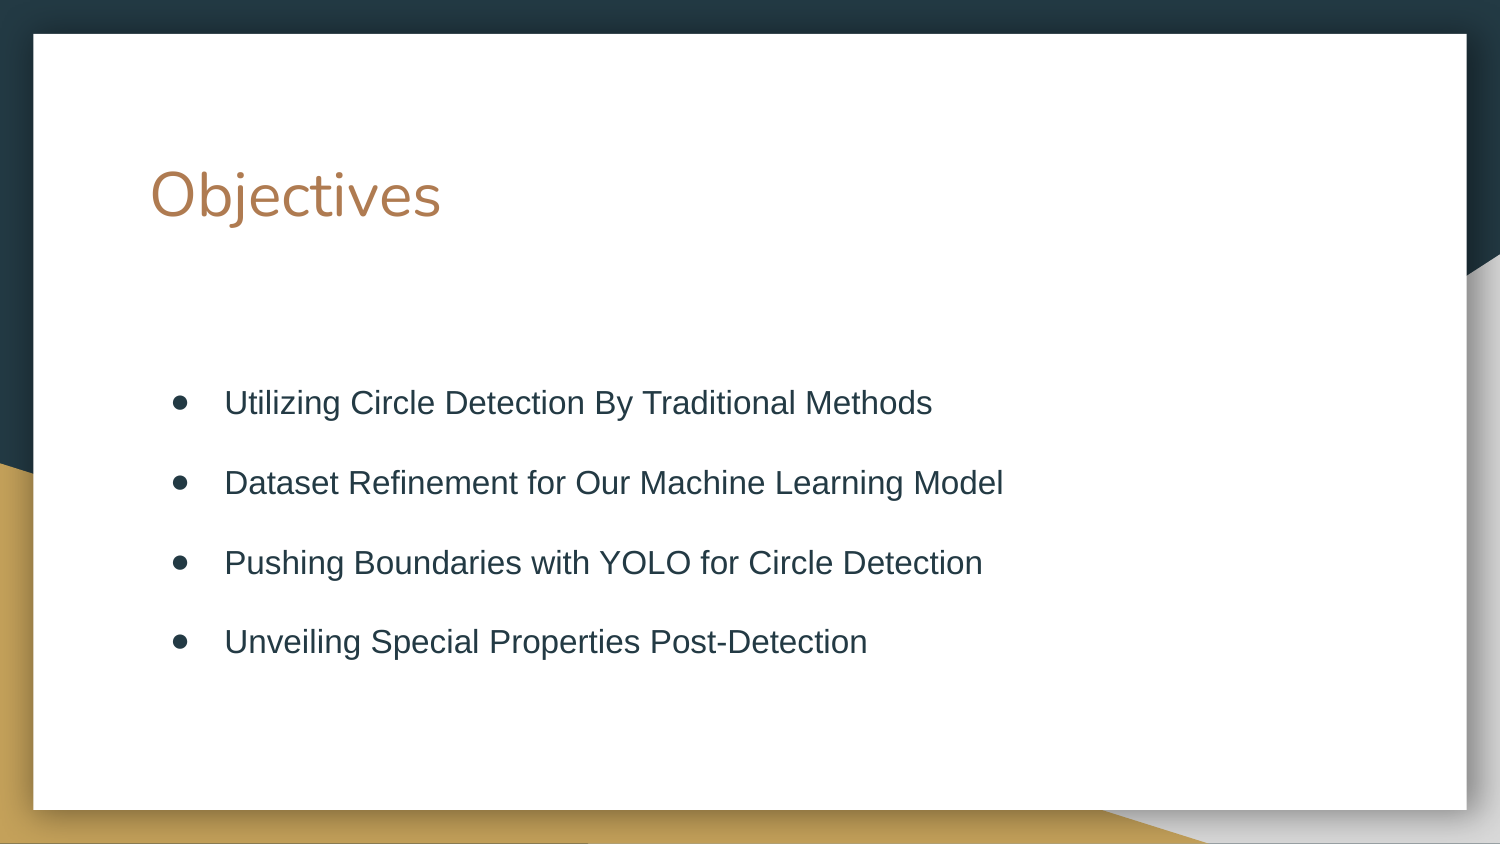

# Objectives
Utilizing Circle Detection By Traditional Methods
Dataset Refinement for Our Machine Learning Model
Pushing Boundaries with YOLO for Circle Detection
Unveiling Special Properties Post-Detection